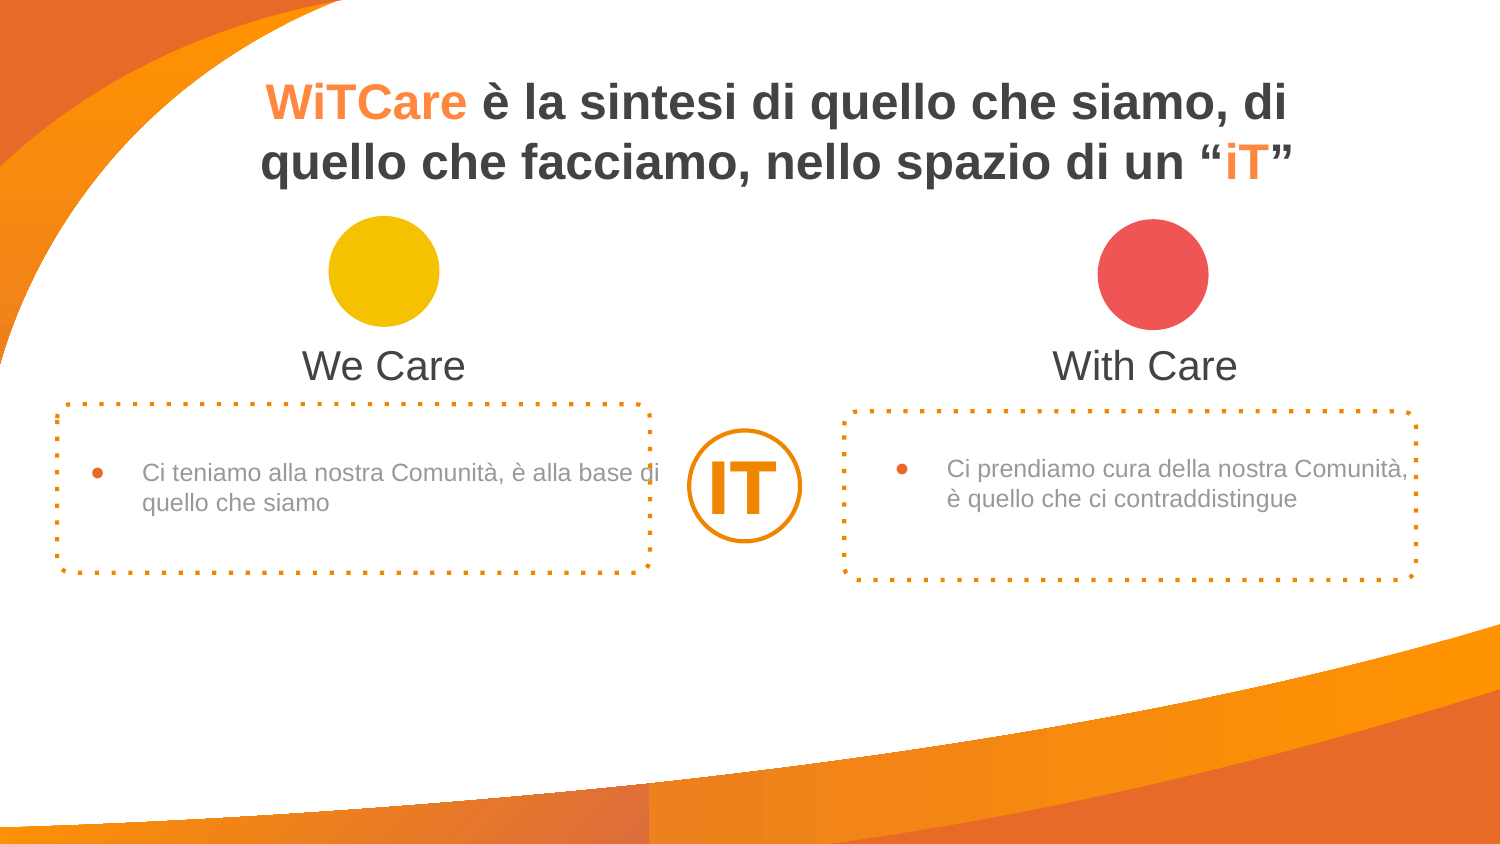

WiTCare è la sintesi di quello che siamo, di quello che facciamo, nello spazio di un “iT”

With Care
We Care

IT

Ci prendiamo cura della nostra Comunità, è quello che ci contraddistingue

Ci teniamo alla nostra Comunità, è alla base di quello che siamo

9